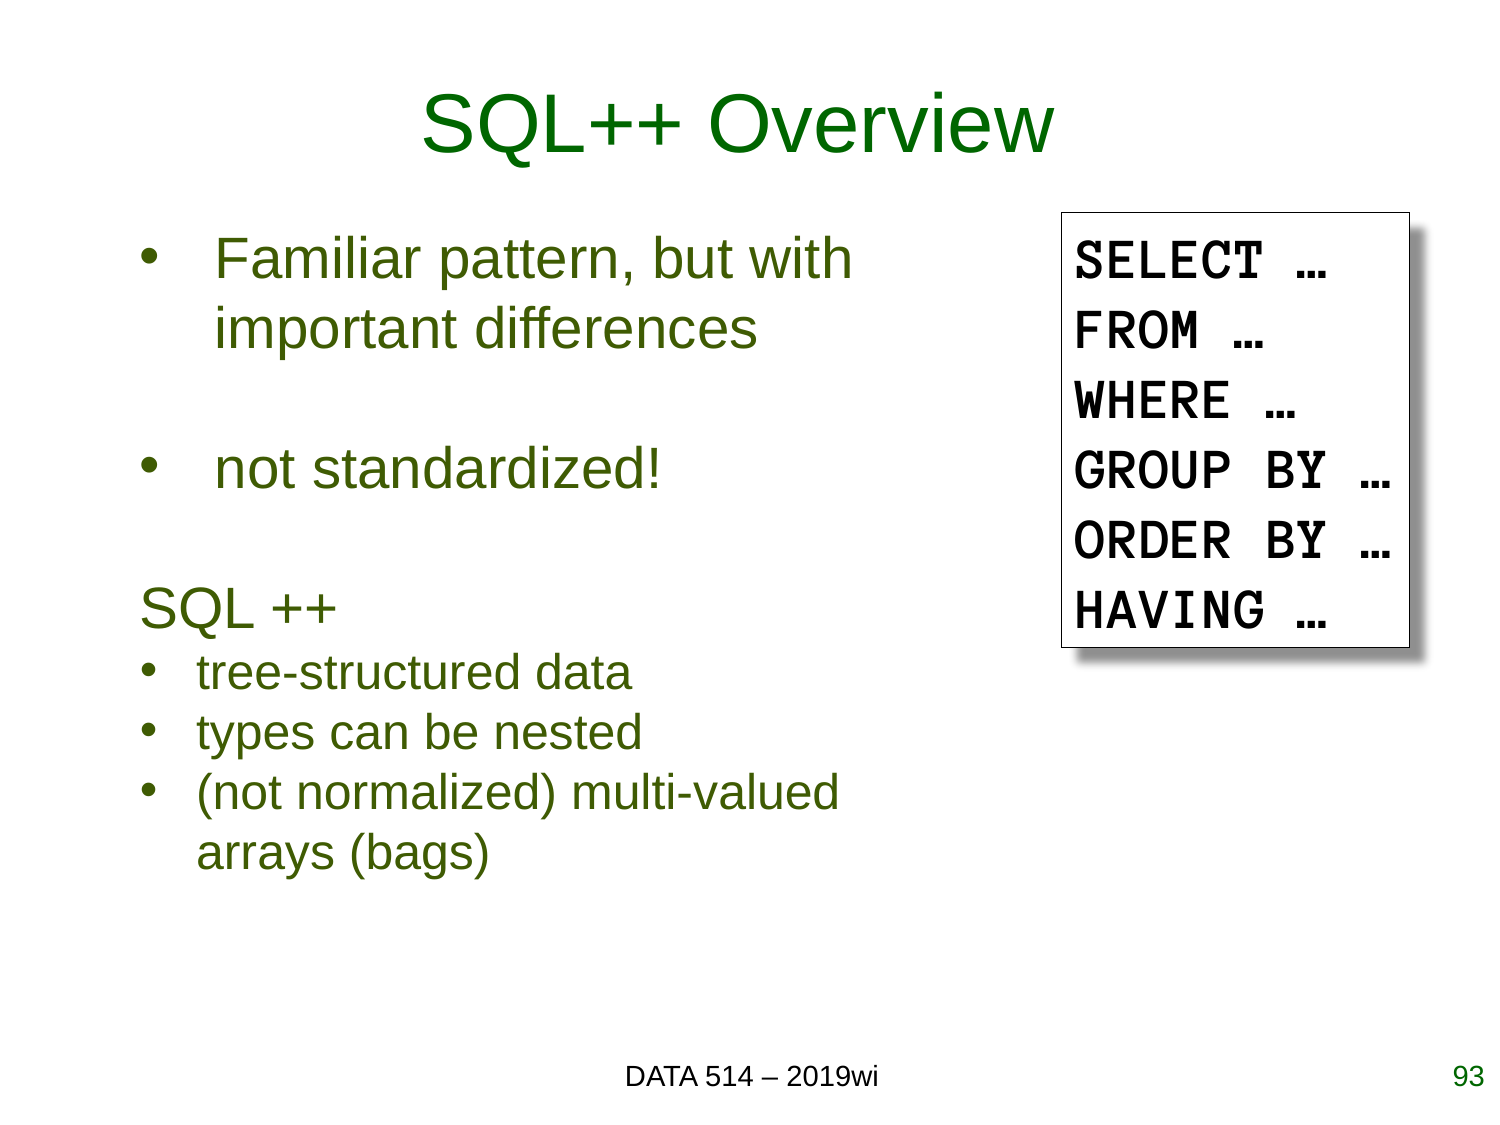

# SQL++ Overview
Familiar pattern, but with important differences

not standardized!

SQL ++
tree-structured data
types can be nested
(not normalized) multi-valued arrays (bags)

SELECT …
FROM …
WHERE …
GROUP BY …
ORDER BY …
HAVING …
DATA 514 – 2019wi
93